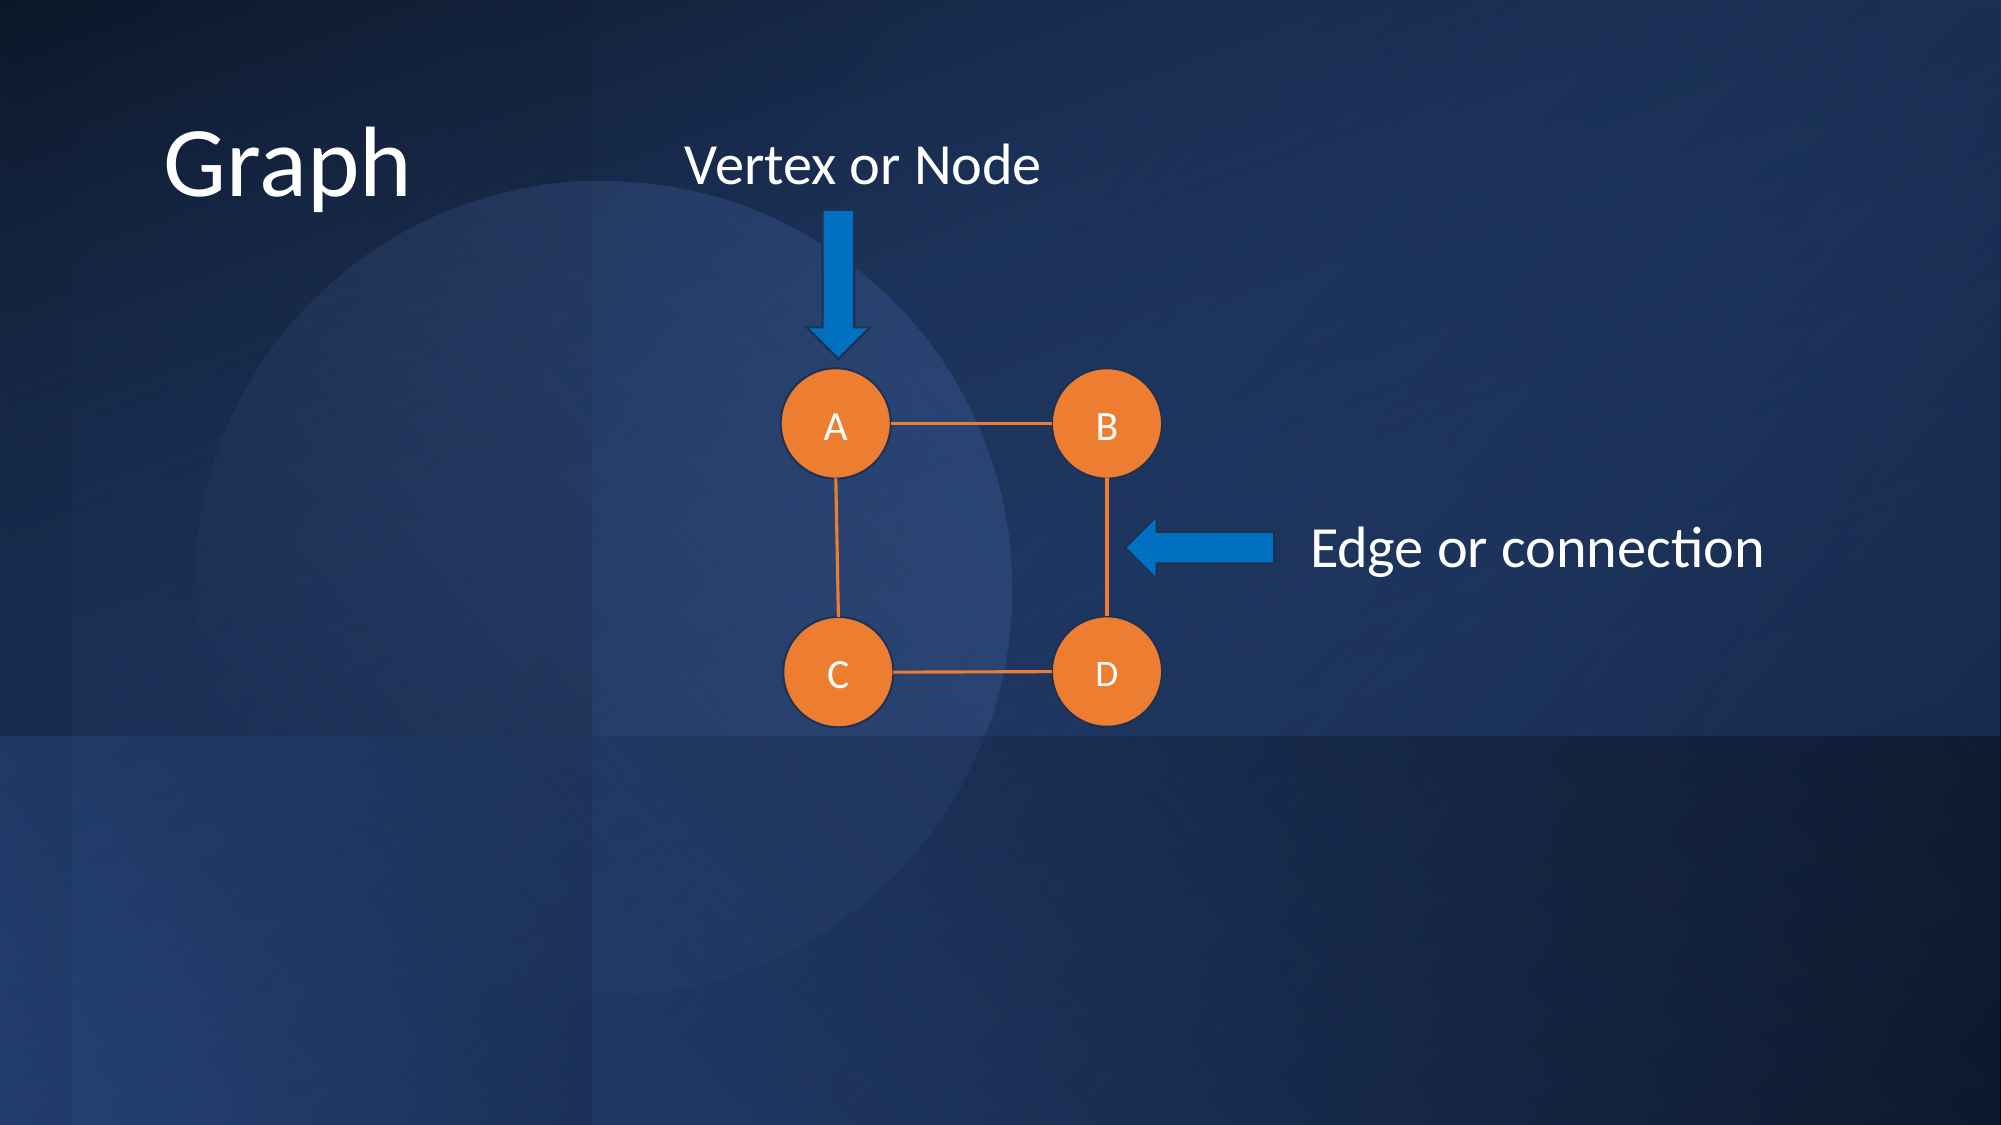

# Graph
Vertex or Node

A
B
Edge or connection

D
C